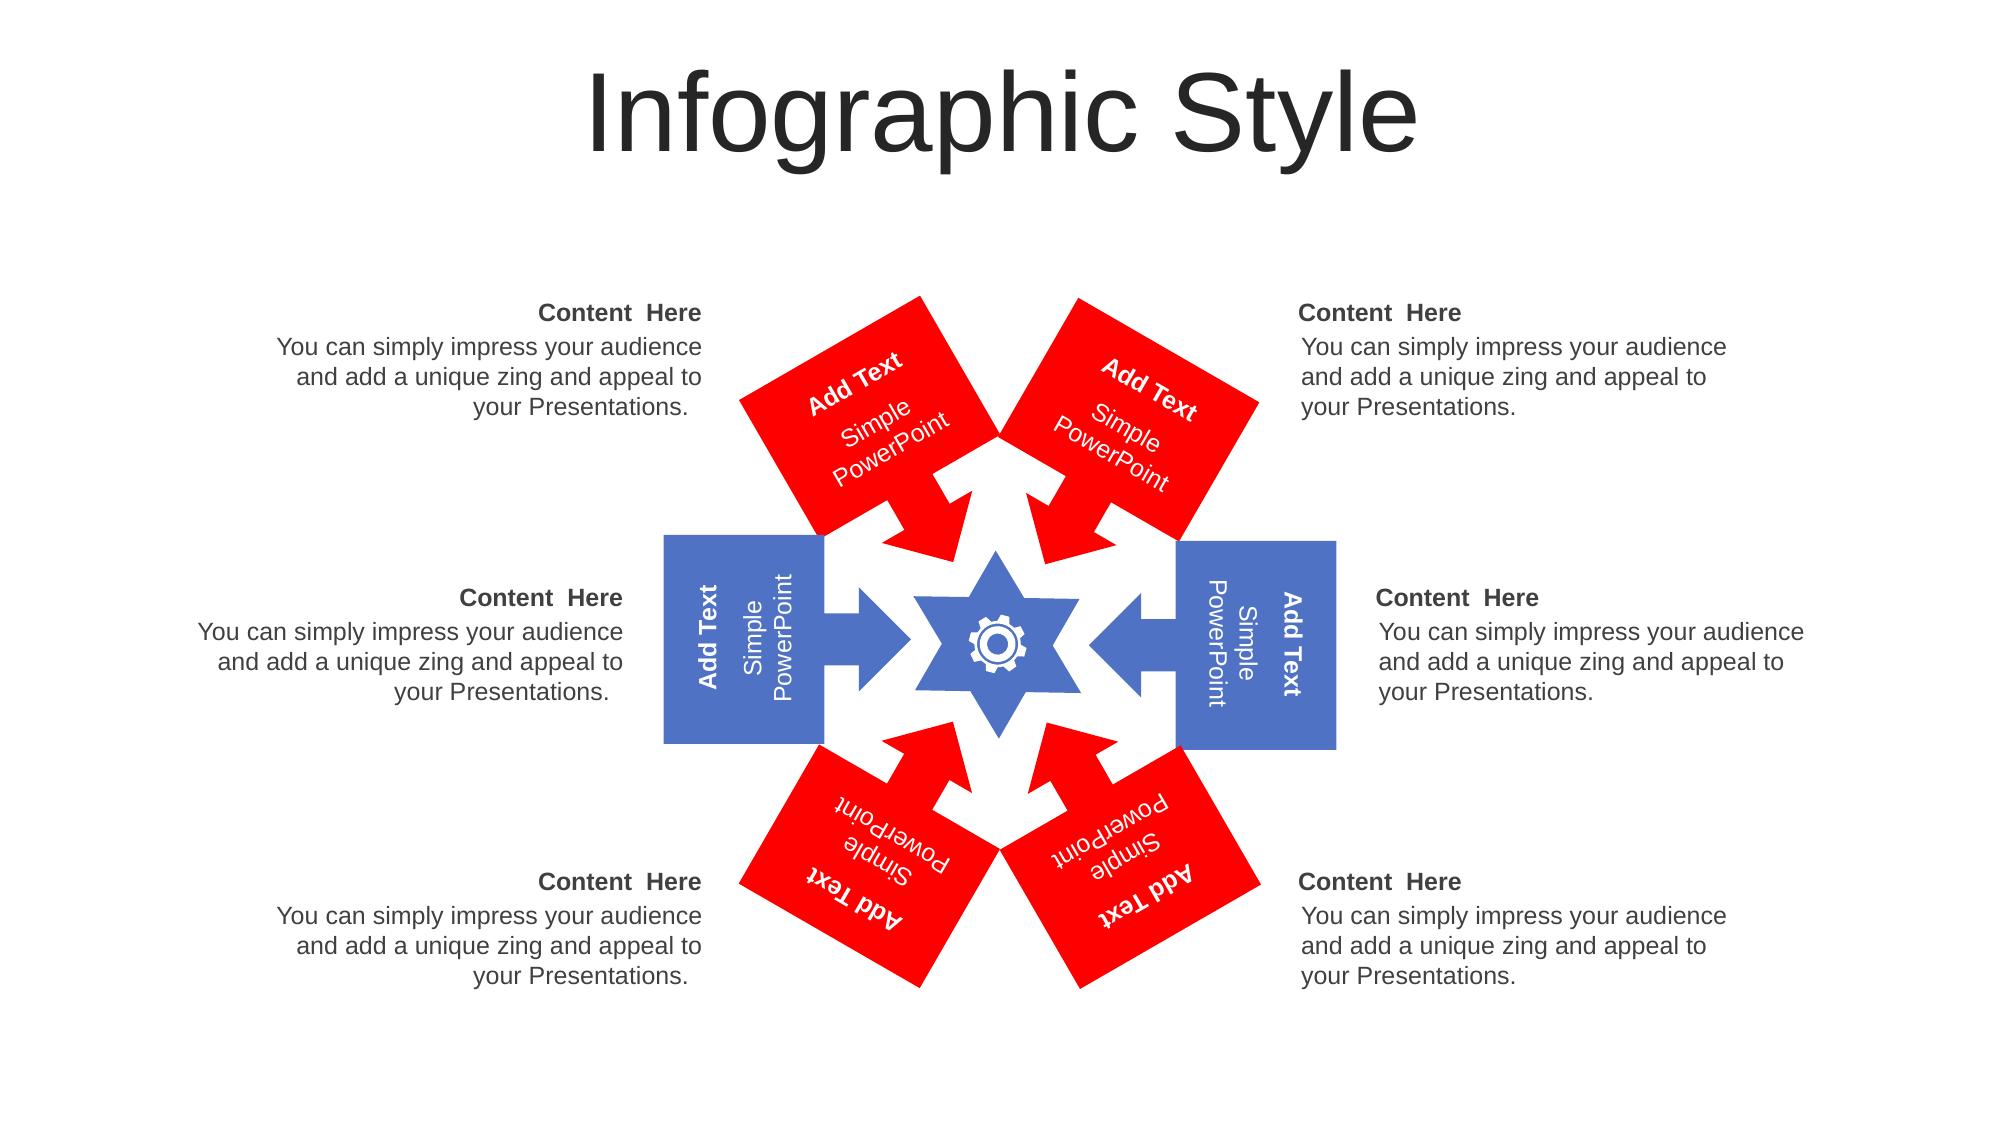

Infographic Style
Content  Here
You can simply impress your audience and add a unique zing and appeal to your Presentations.
Content  Here
You can simply impress your audience and add a unique zing and appeal to your Presentations.

Add Text
Simple PowerPoint
Add Text
Simple PowerPoint
Content  Here
You can simply impress your audience and add a unique zing and appeal to your Presentations.
Content  Here
You can simply impress your audience and add a unique zing and appeal to your Presentations.
Add Text
Simple PowerPoint
Add Text
Simple PowerPoint

Add Text
Simple PowerPoint
Add Text
Simple PowerPoint
Content  Here
You can simply impress your audience and add a unique zing and appeal to your Presentations.
Content  Here
You can simply impress your audience and add a unique zing and appeal to your Presentations.